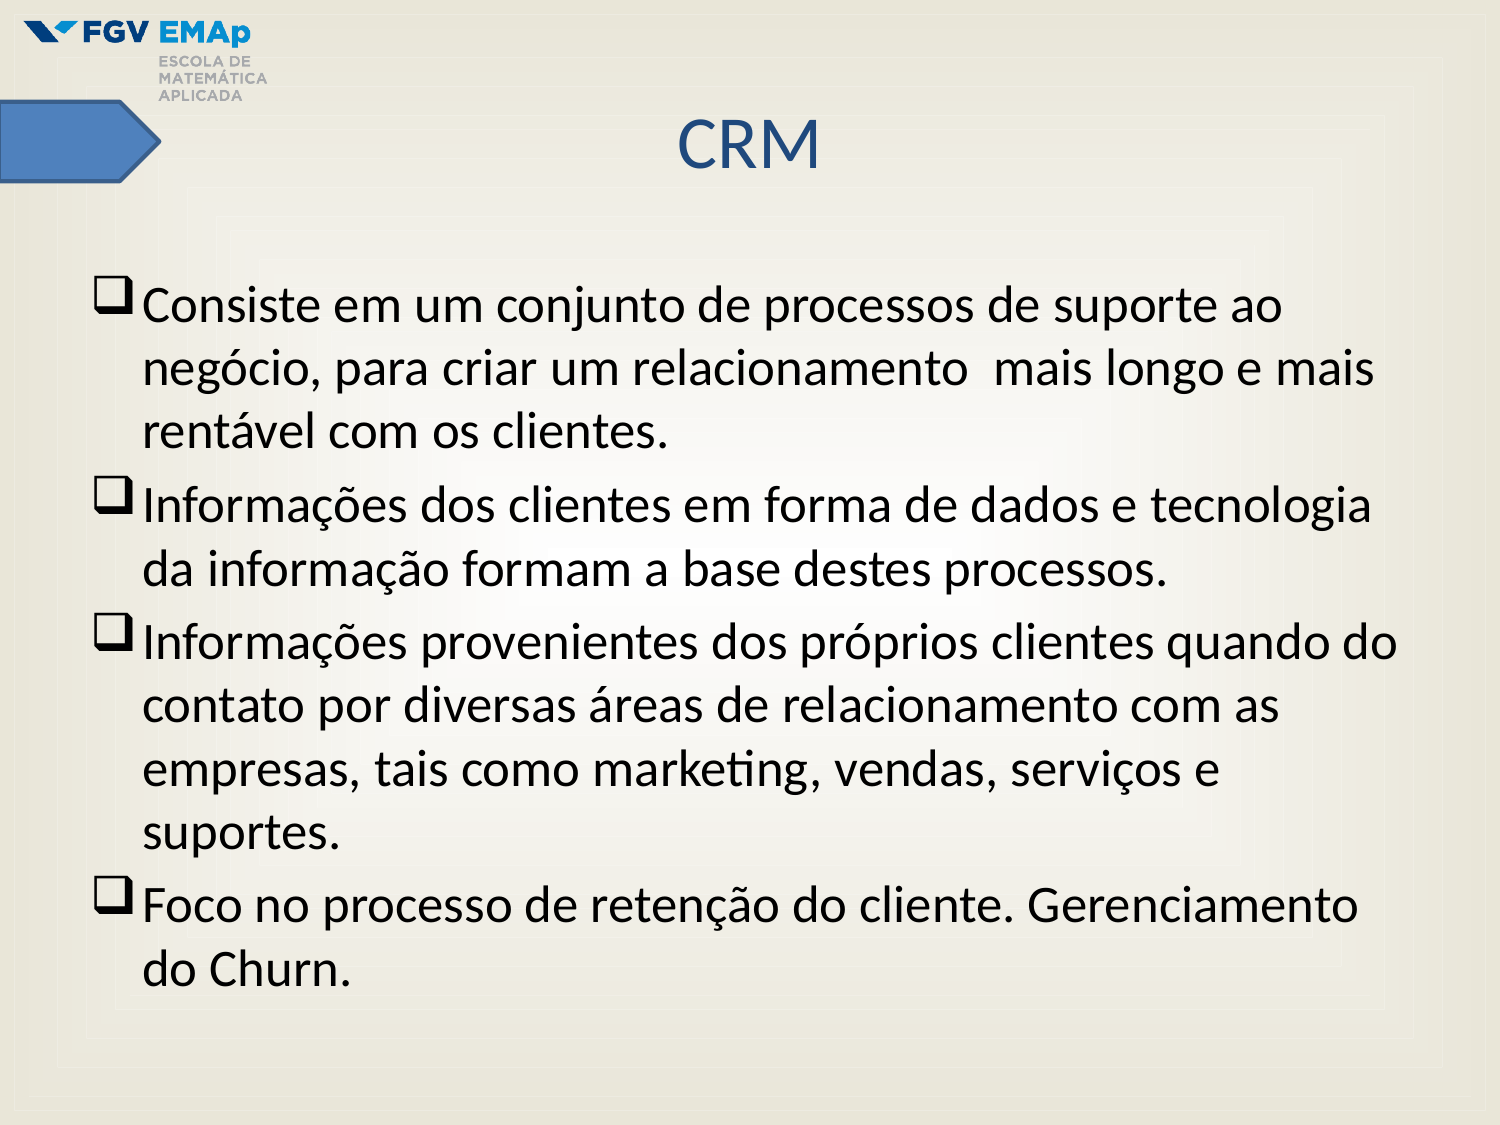

# CRM
Consiste em um conjunto de processos de suporte ao negócio, para criar um relacionamento  mais longo e mais rentável com os clientes.
Informações dos clientes em forma de dados e tecnologia da informação formam a base destes processos.
Informações provenientes dos próprios clientes quando do contato por diversas áreas de relacionamento com as empresas, tais como marketing, vendas, serviços e suportes.
Foco no processo de retenção do cliente. Gerenciamento do Churn.